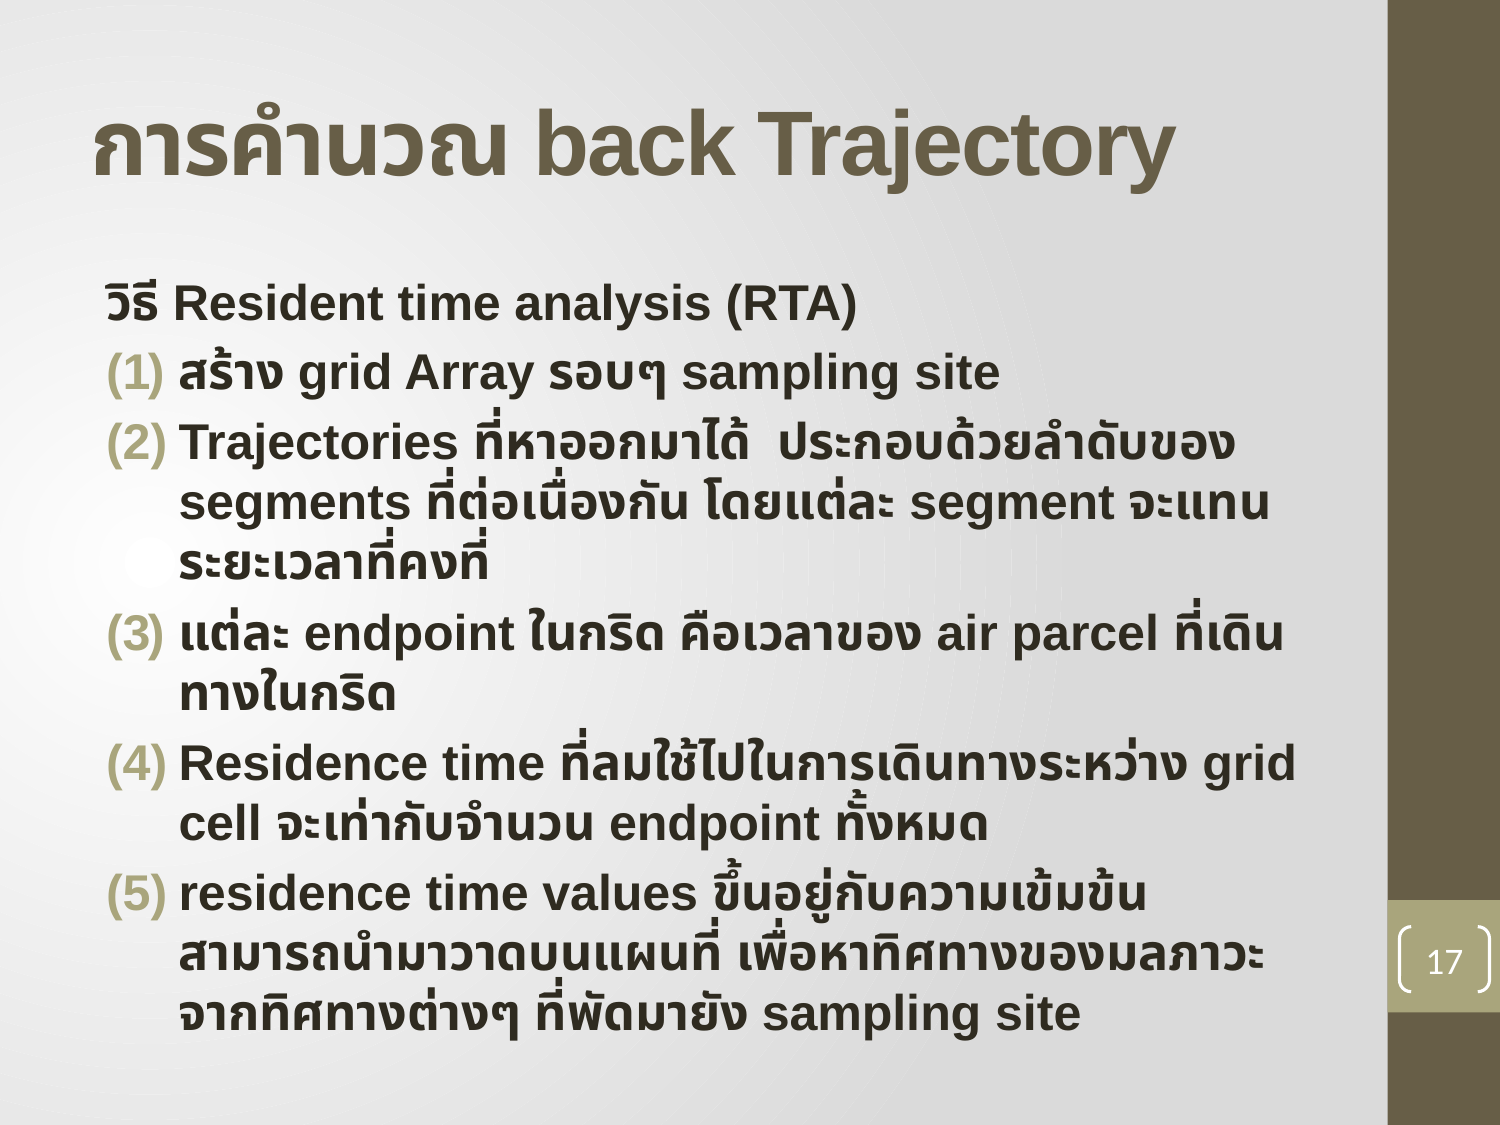

# การคำนวณ back Trajectory
วิธี Resident time analysis (RTA)
สร้าง grid Array รอบๆ sampling site
Trajectories ที่หาออกมาได้  ประกอบด้วยลำดับของ segments ที่ต่อเนื่องกัน โดยแต่ละ segment จะแทนระยะเวลาที่คงที่
แต่ละ endpoint ในกริด คือเวลาของ air parcel ที่เดินทางในกริด
Residence time ที่ลมใช้ไปในการเดินทางระหว่าง grid cell จะเท่ากับจำนวน endpoint ทั้งหมด
residence time values ขึ้นอยู่กับความเข้มข้น สามารถนำมาวาดบนแผนที่ เพื่อหาทิศทางของมลภาวะ จากทิศทางต่างๆ ที่พัดมายัง sampling site

17